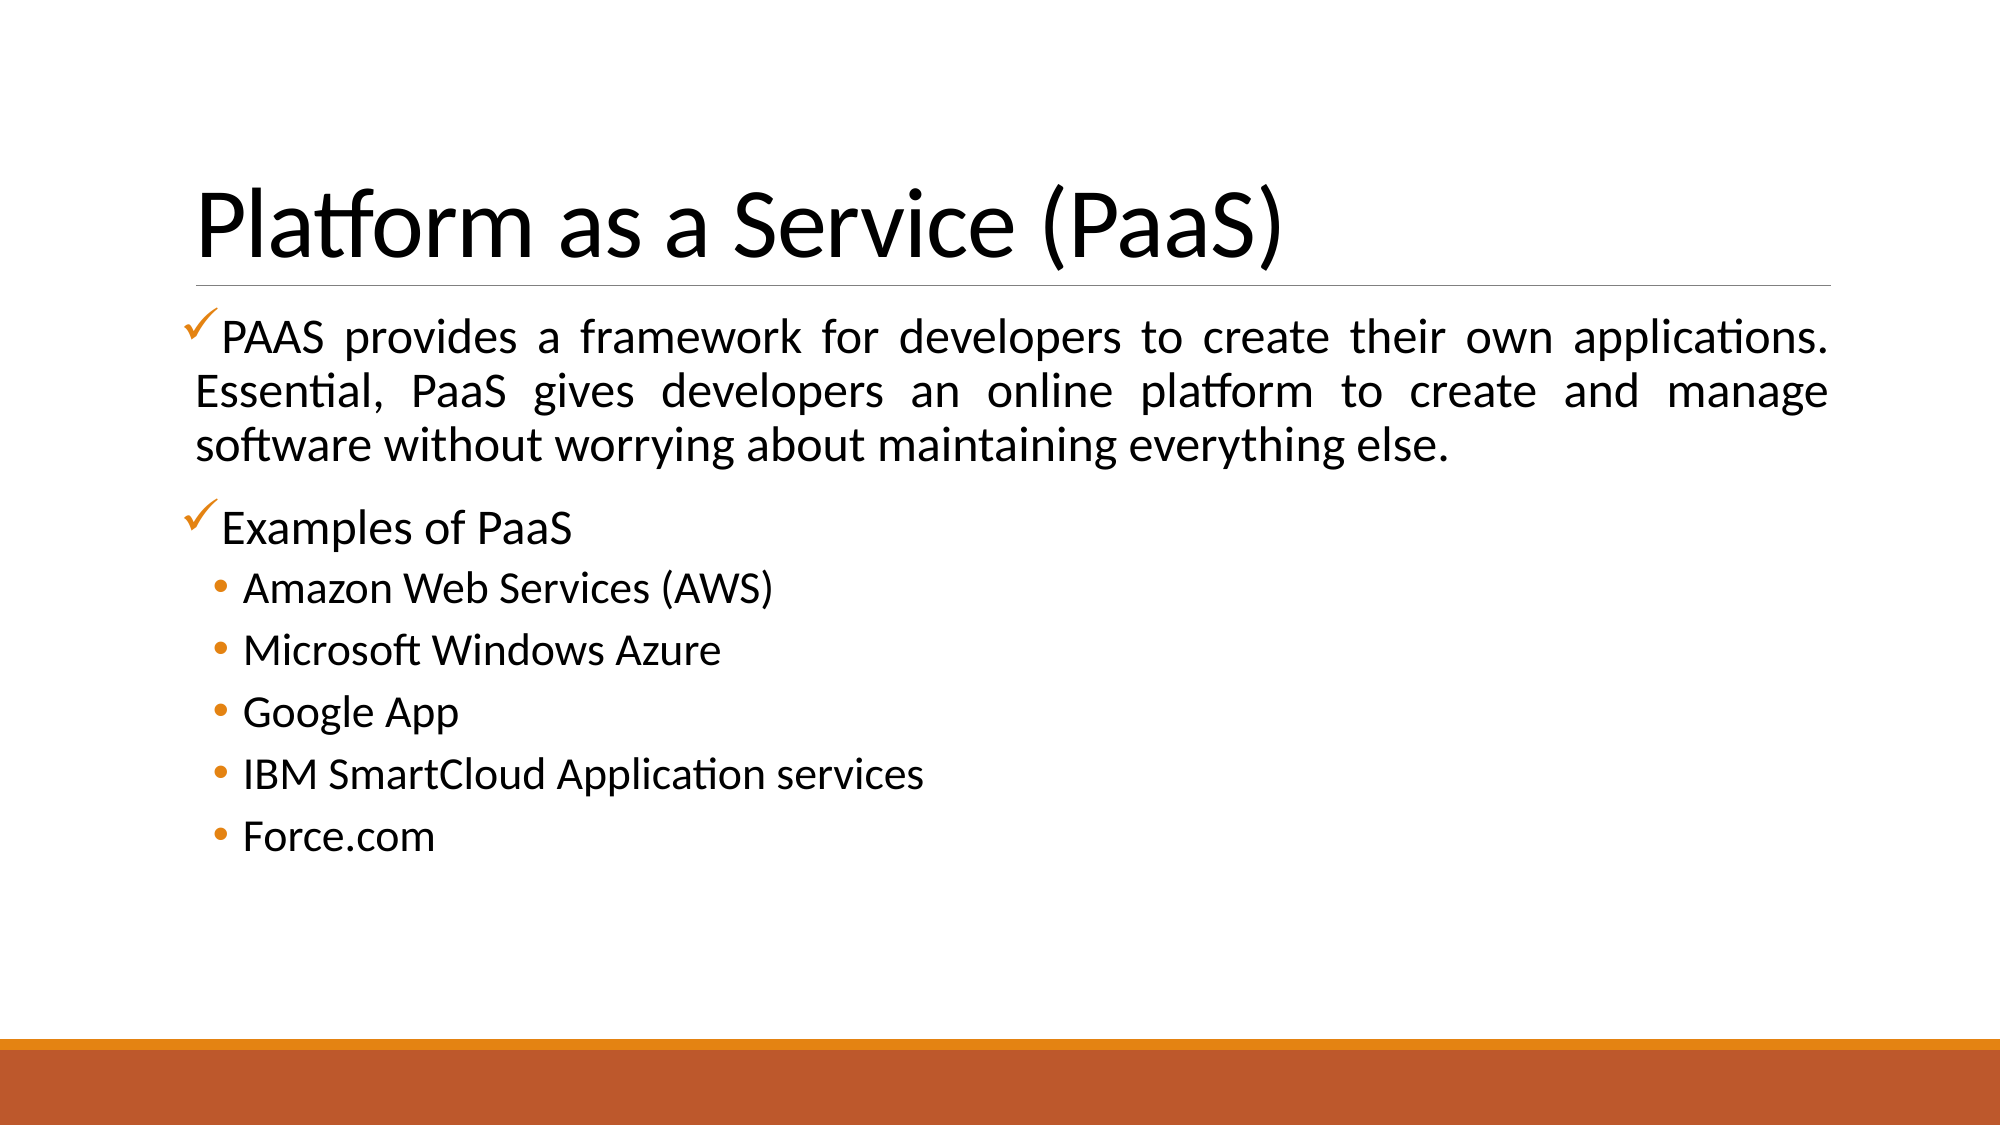

# Platform as a Service (PaaS)
PAAS provides a framework for developers to create their own applications. Essential, PaaS gives developers an online platform to create and manage software without worrying about maintaining everything else.
Examples of PaaS
Amazon Web Services (AWS)
Microsoft Windows Azure
Google App
IBM SmartCloud Application services
Force.com